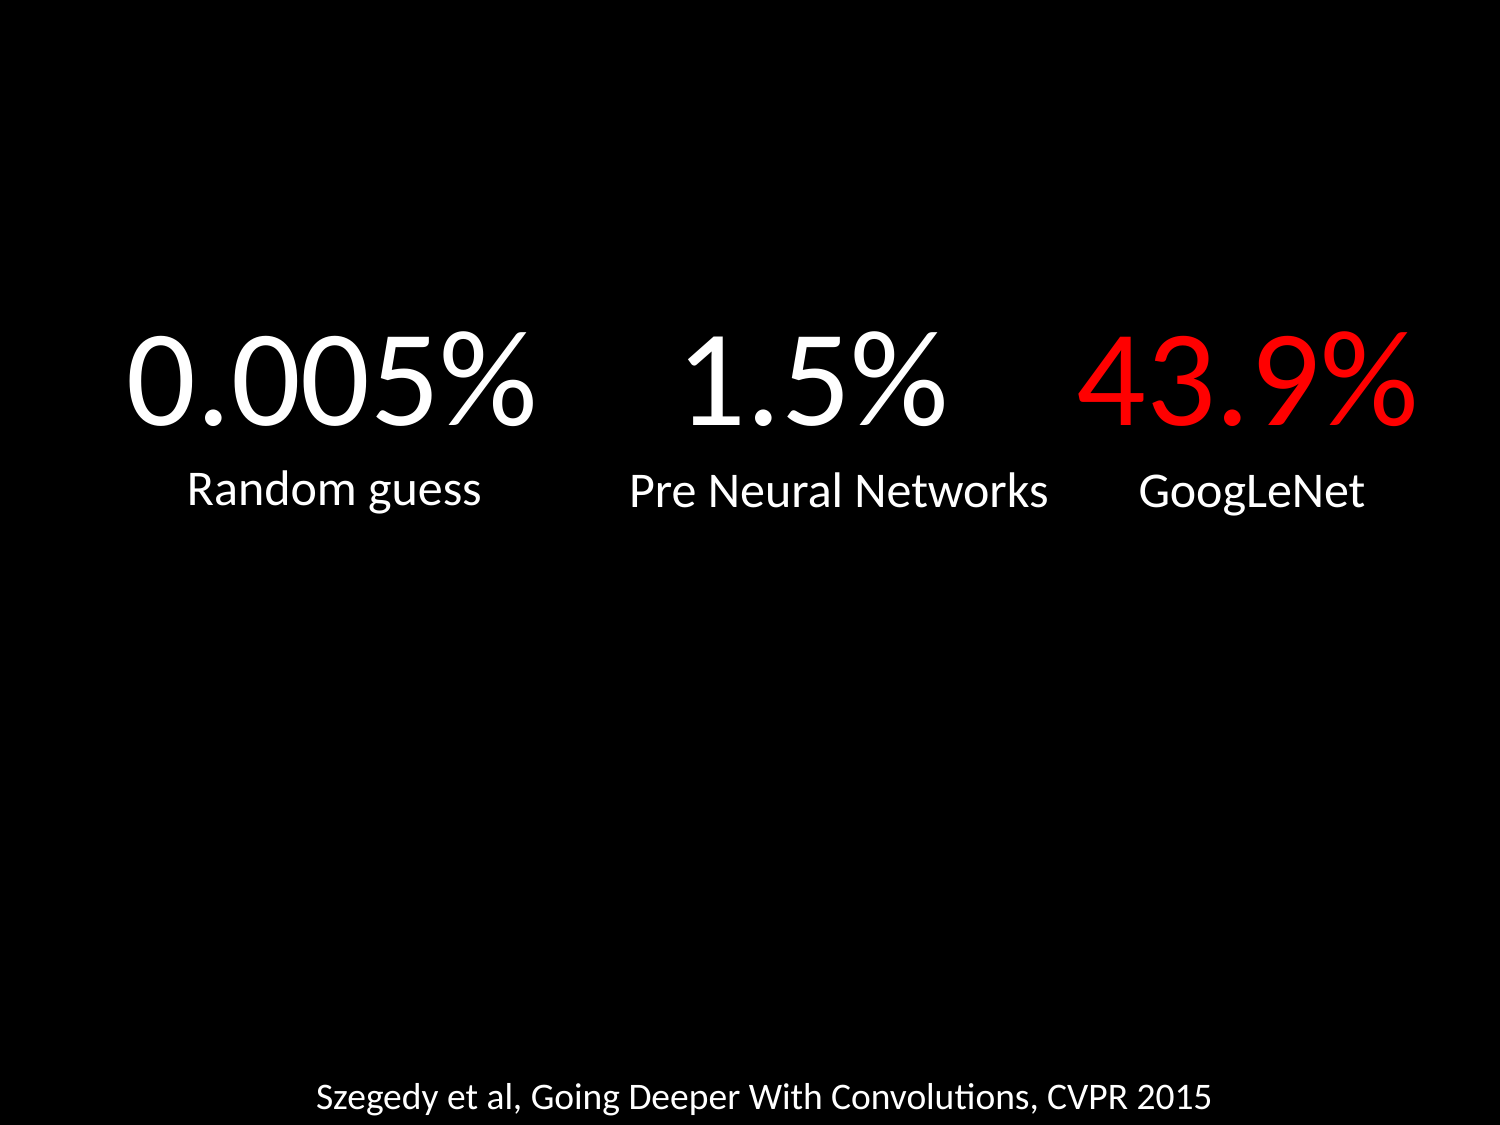

0.005%
1.5%
43.9%
Random guess
Pre Neural Networks
GoogLeNet
Szegedy et al, Going Deeper With Convolutions, CVPR 2015